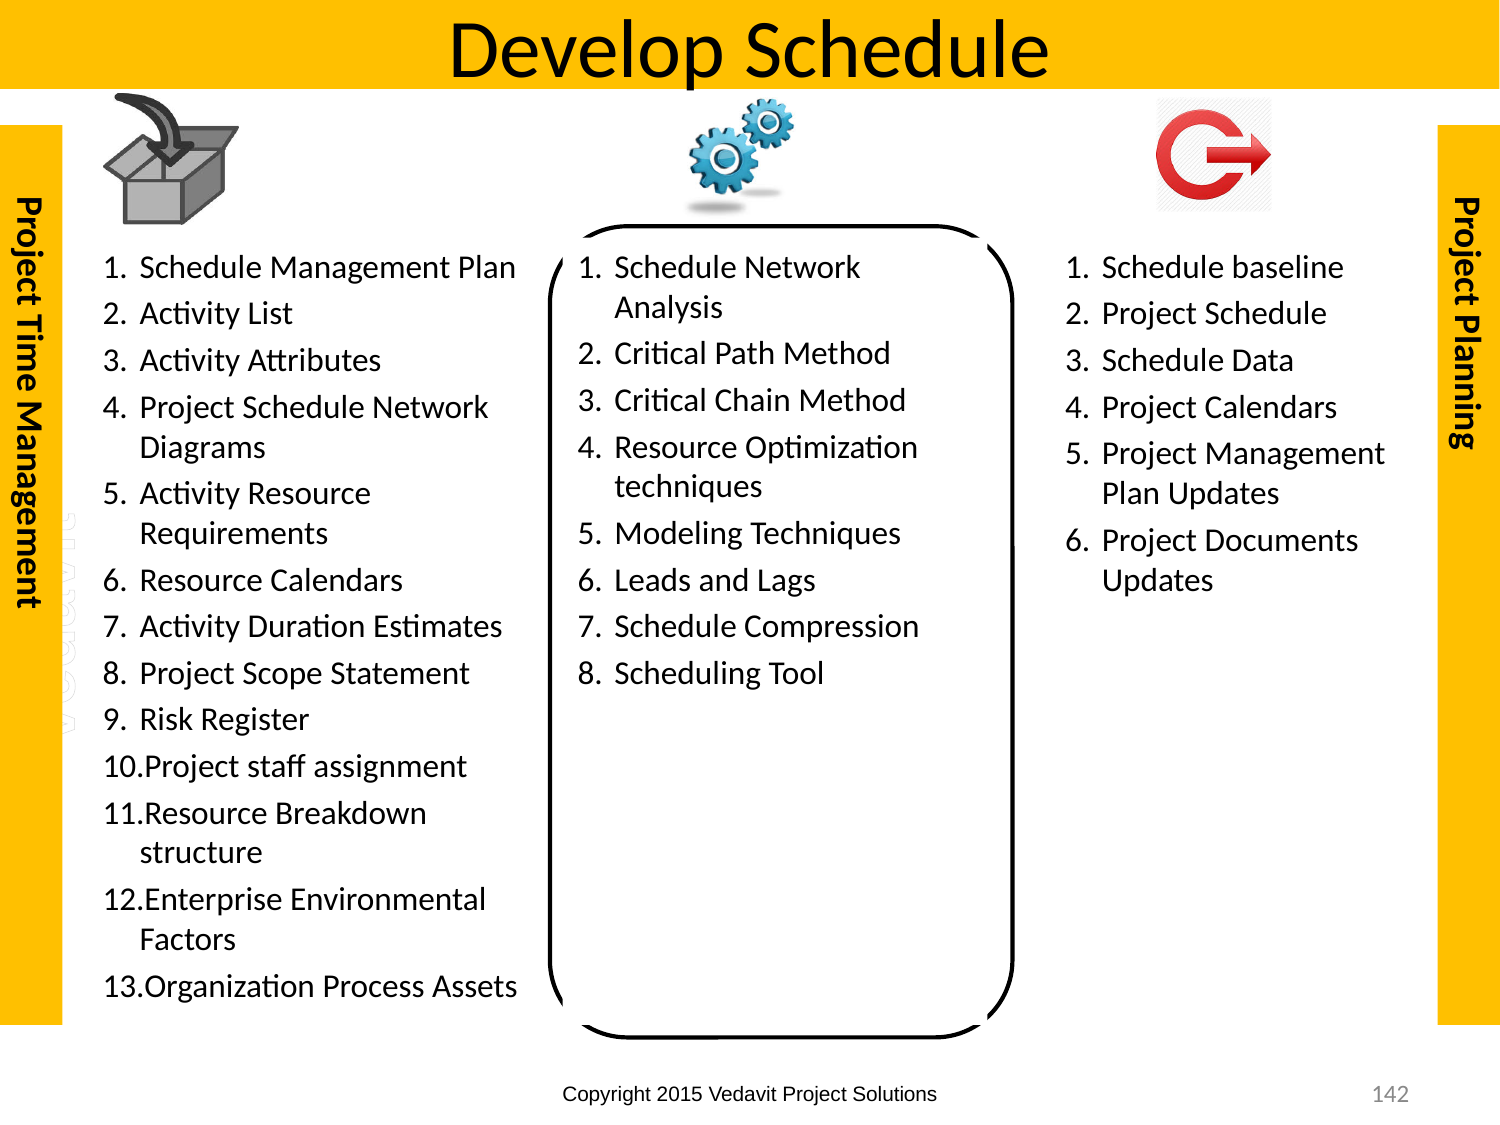

# Develop Schedule
Project Time Management
Project Planning
Schedule Management Plan
Activity List
Activity Attributes
Project Schedule Network Diagrams
Activity Resource Requirements
Resource Calendars
Activity Duration Estimates
Project Scope Statement
Risk Register
Project staff assignment
Resource Breakdown structure
Enterprise Environmental Factors
Organization Process Assets
Schedule Network Analysis
Critical Path Method
Critical Chain Method
Resource Optimization techniques
Modeling Techniques
Leads and Lags
Schedule Compression
Scheduling Tool
Schedule baseline
Project Schedule
Schedule Data
Project Calendars
Project Management Plan Updates
Project Documents Updates
142